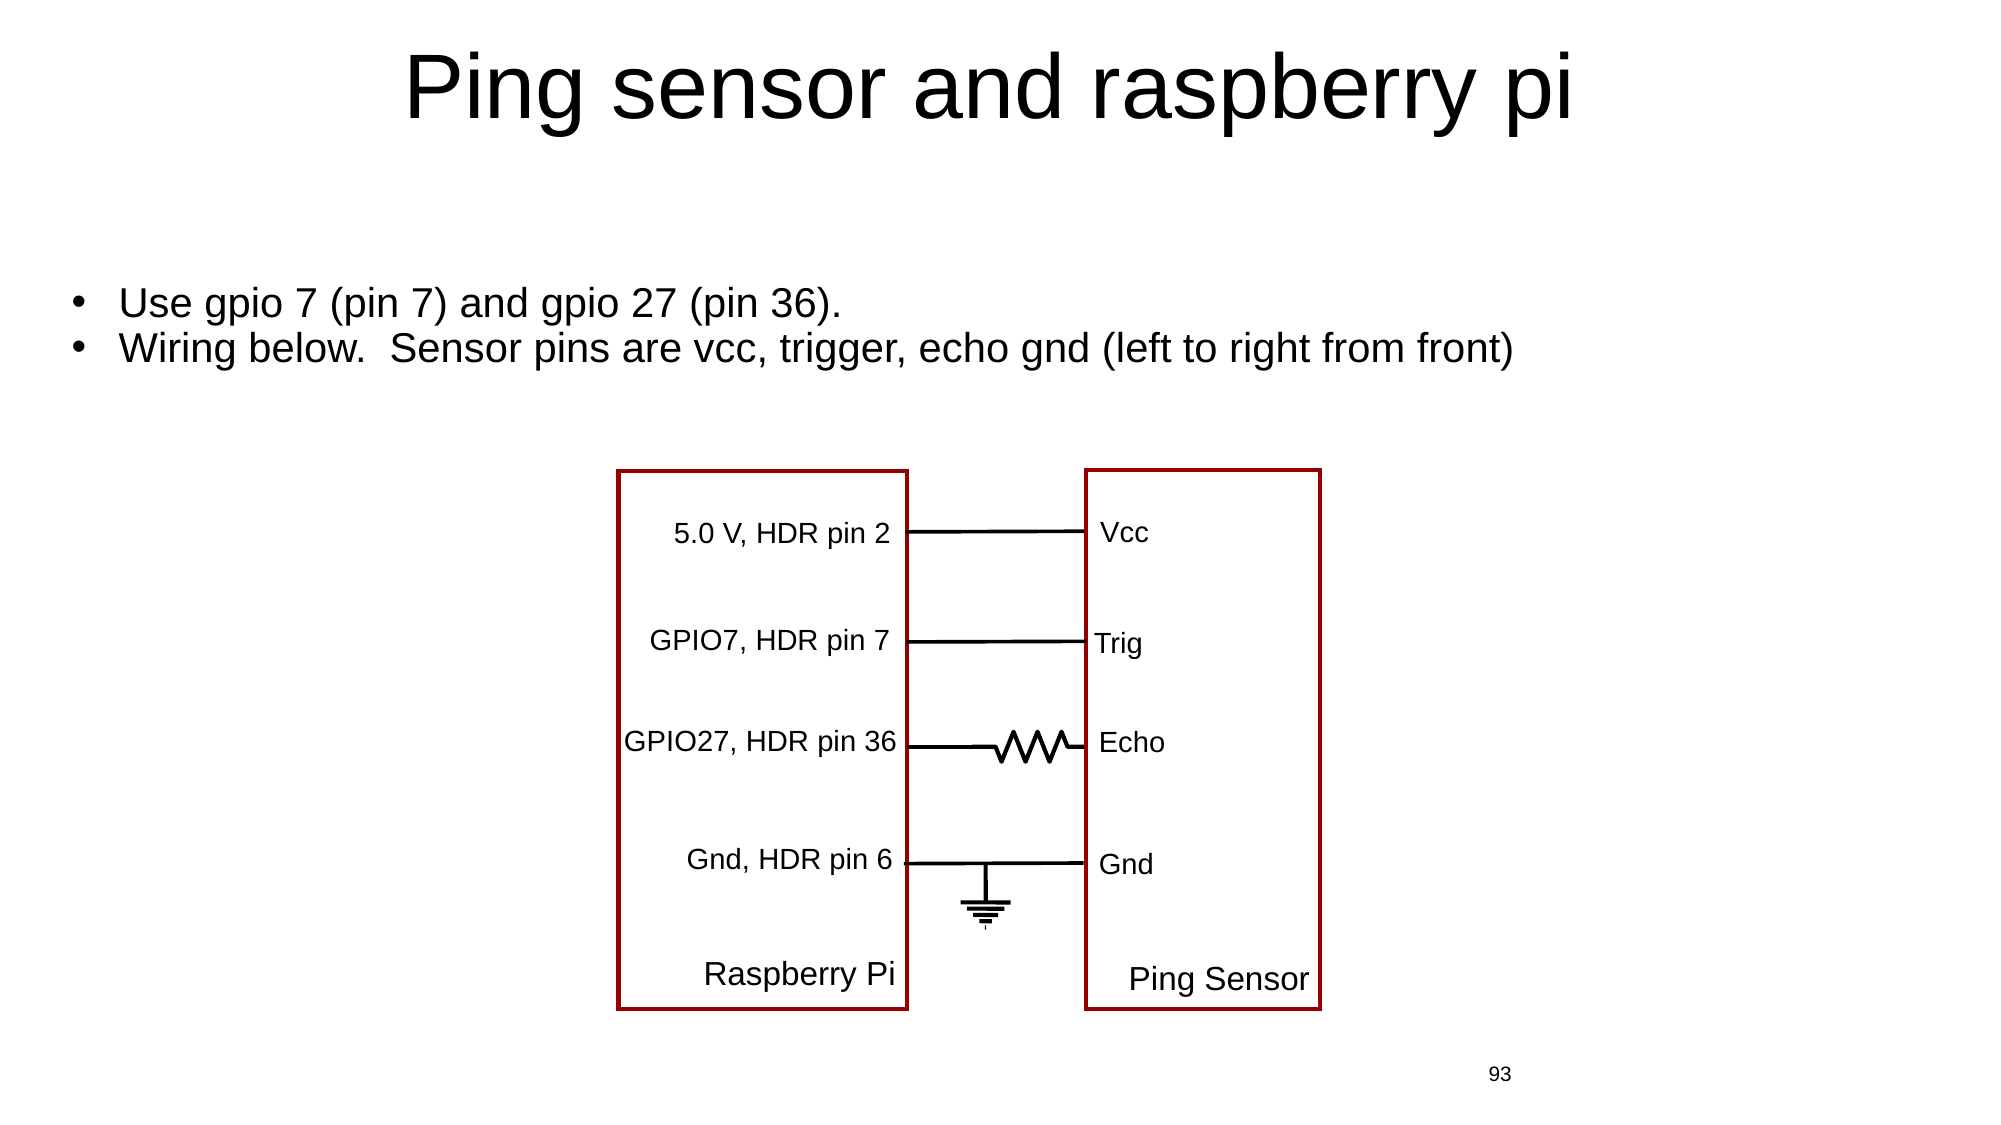

# Ping sensor and raspberry pi
Use gpio 7 (pin 7) and gpio 27 (pin 36).
Wiring below.  Sensor pins are vcc, trigger, echo gnd (left to right from front)

Vcc
5.0 V, HDR pin 2
GPIO7, HDR pin 7
Trig
Vcc

GPIO27, HDR pin 36
Echo
trigger

Gnd, HDR pin 6
echo
Gnd

Raspberry Pi
Ping Sensor
gnd

93